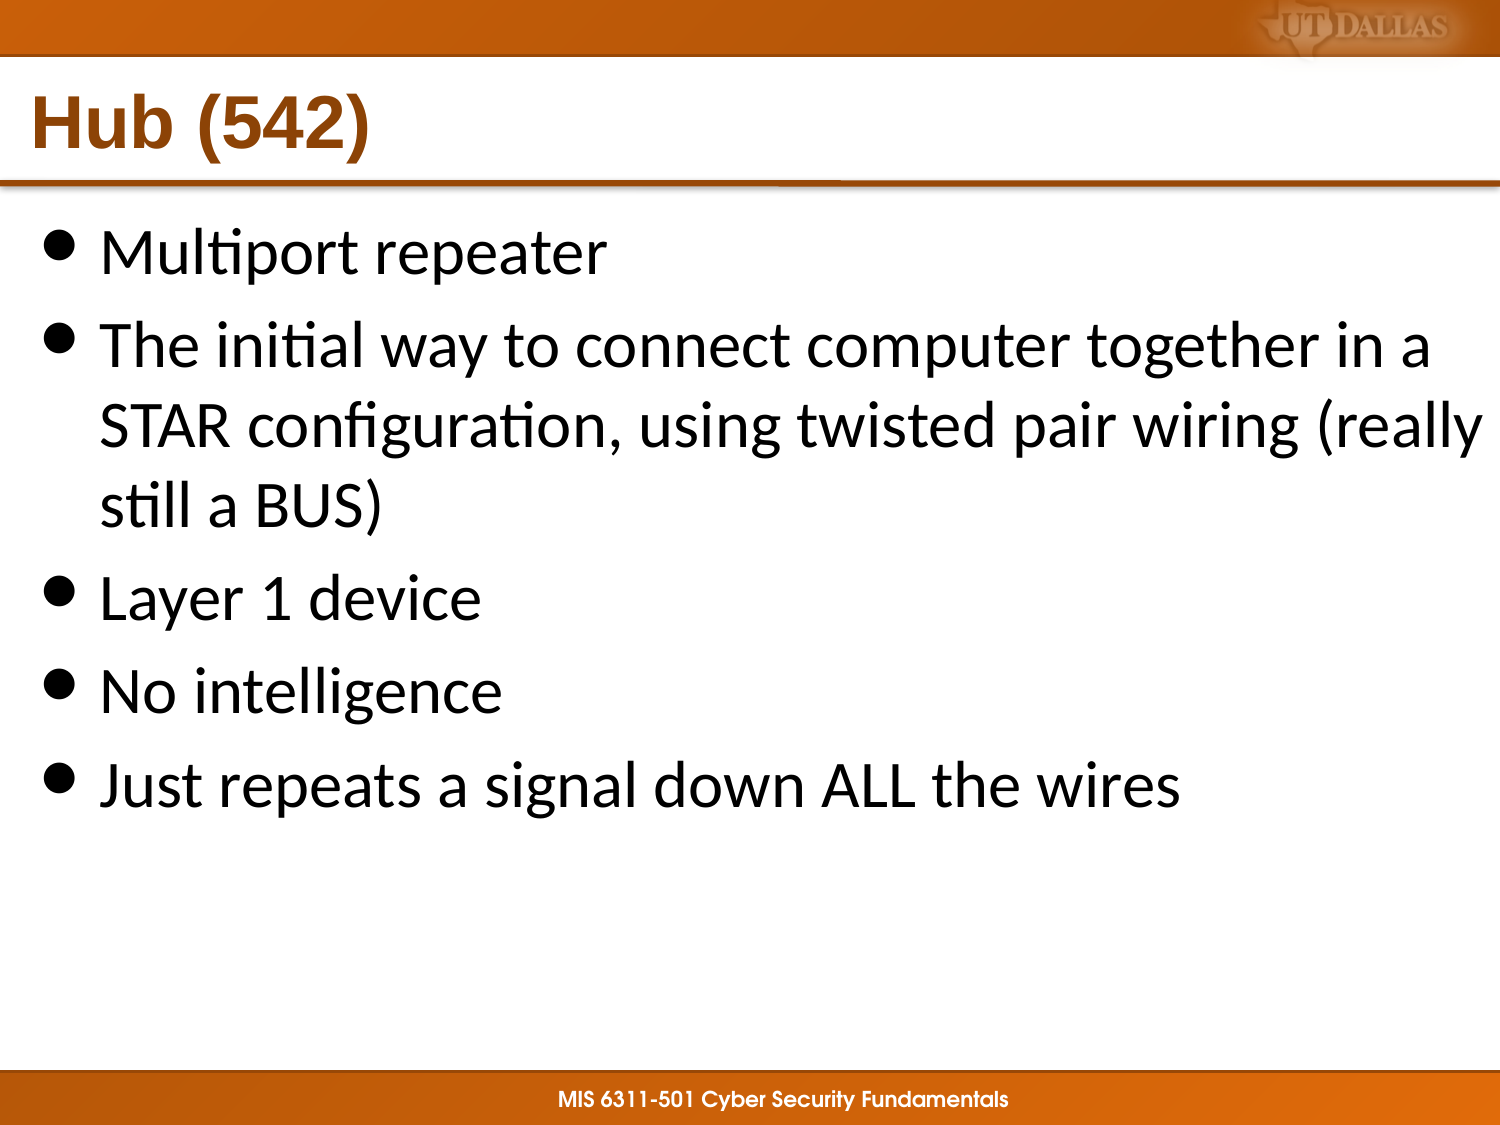

# Hub (542)
Multiport repeater
The initial way to connect computer together in a STAR configuration, using twisted pair wiring (really still a BUS)
Layer 1 device
No intelligence
Just repeats a signal down ALL the wires